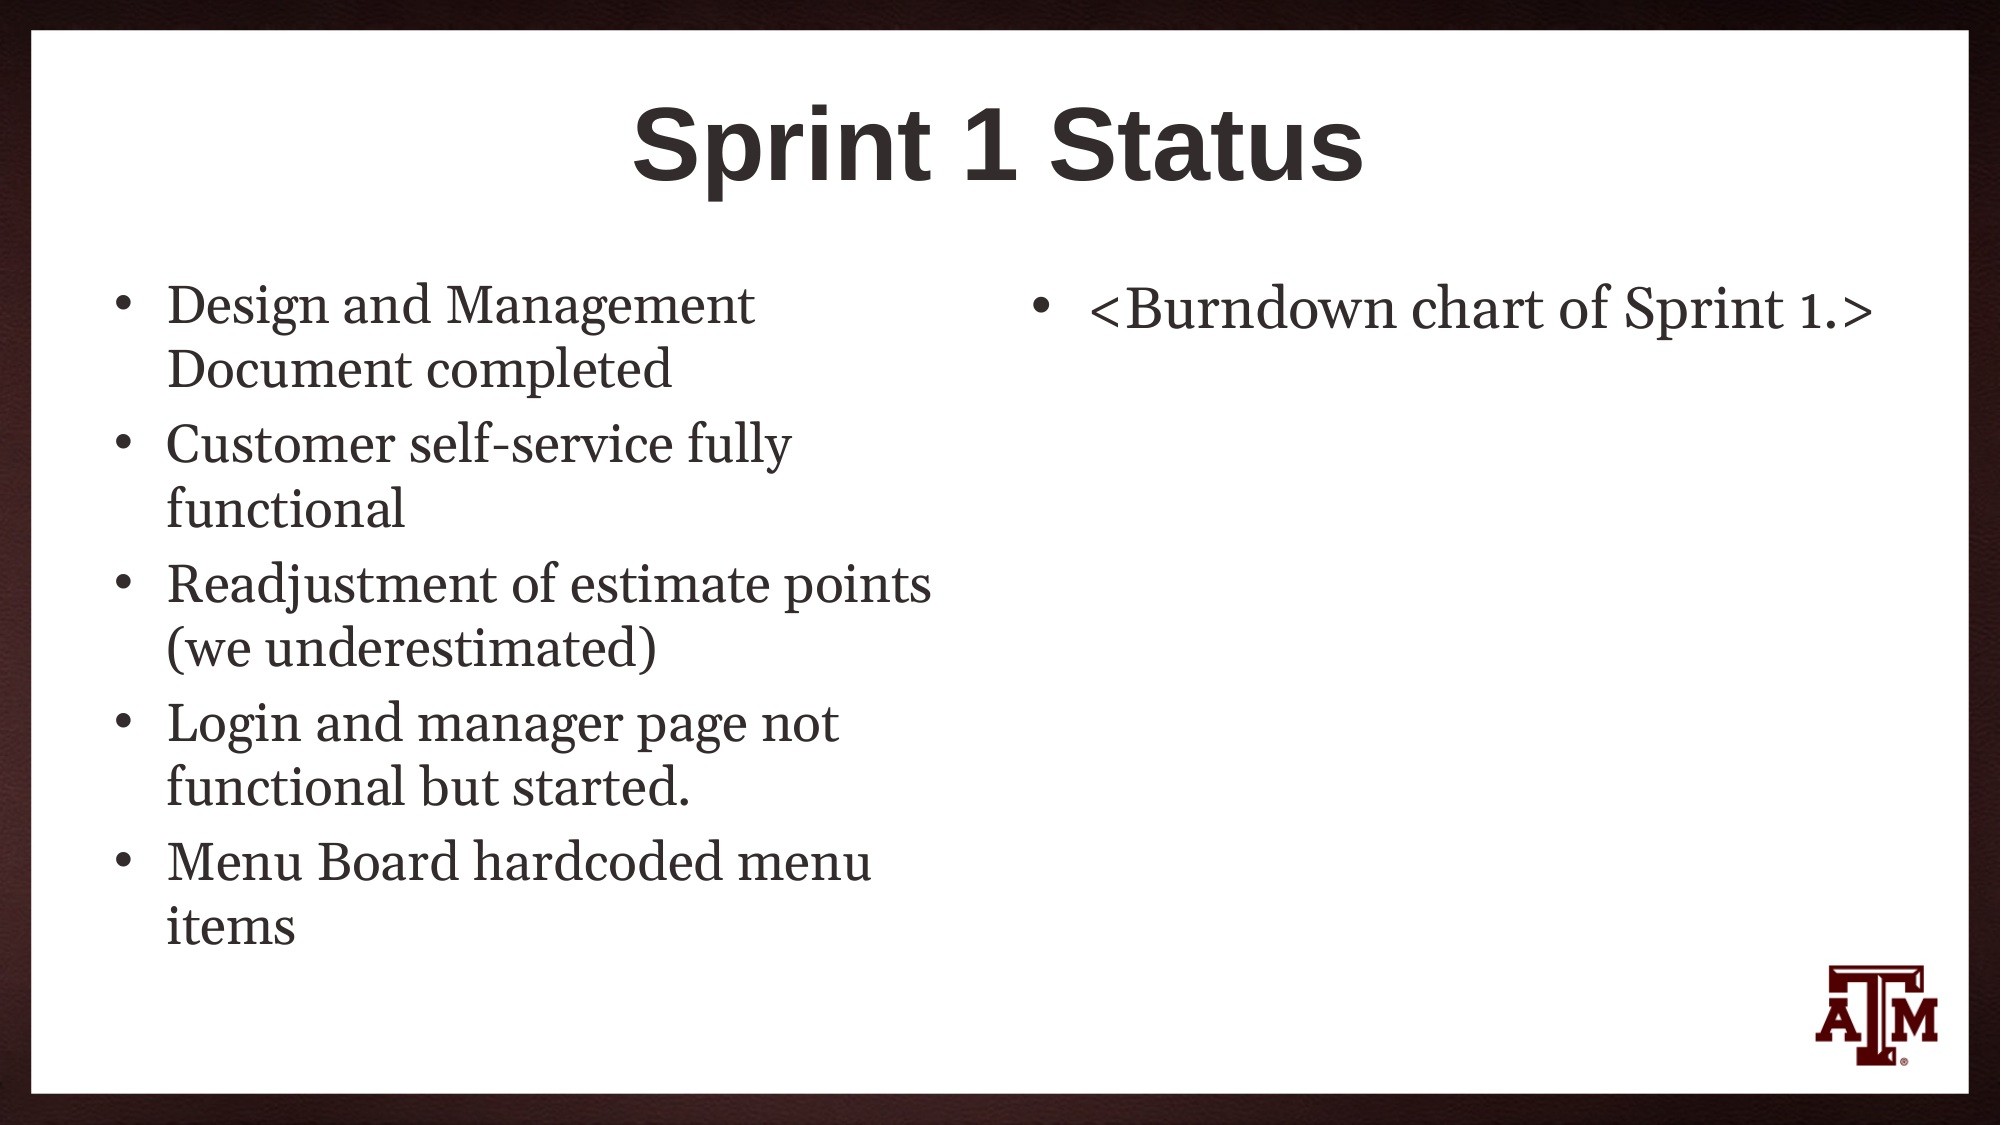

# Sprint 1 Status
Design and Management Document completed
Customer self-service fully functional
Readjustment of estimate points (we underestimated)
Login and manager page not functional but started.
Menu Board hardcoded menu items
<Burndown chart of Sprint 1.>